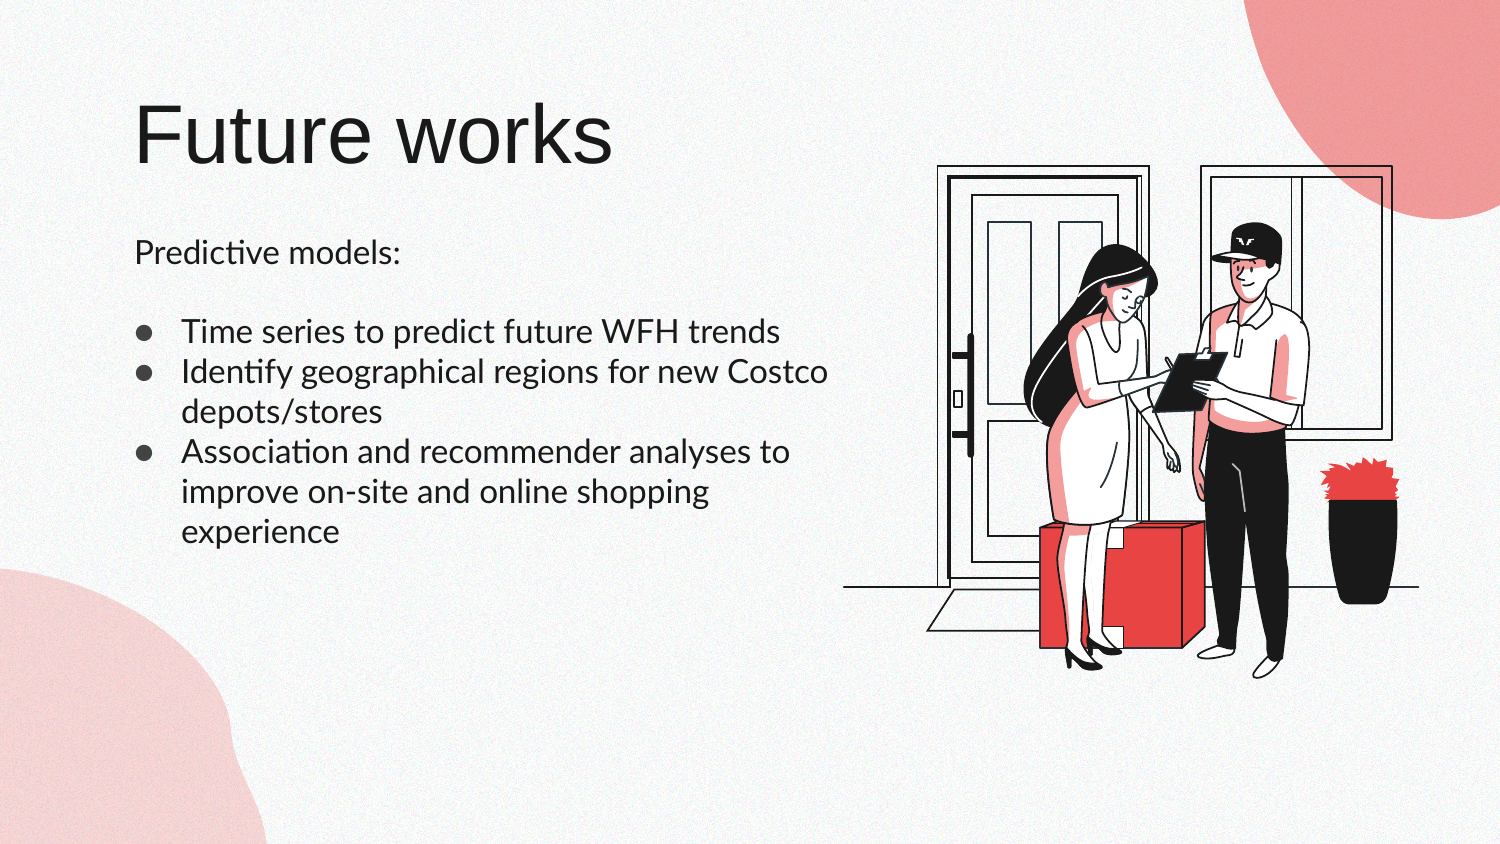

# Future works

Predictive models:

Time series to predict future WFH trends
Identify geographical regions for new Costco depots/stores
Association and recommender analyses to improve on-site and online shopping experience